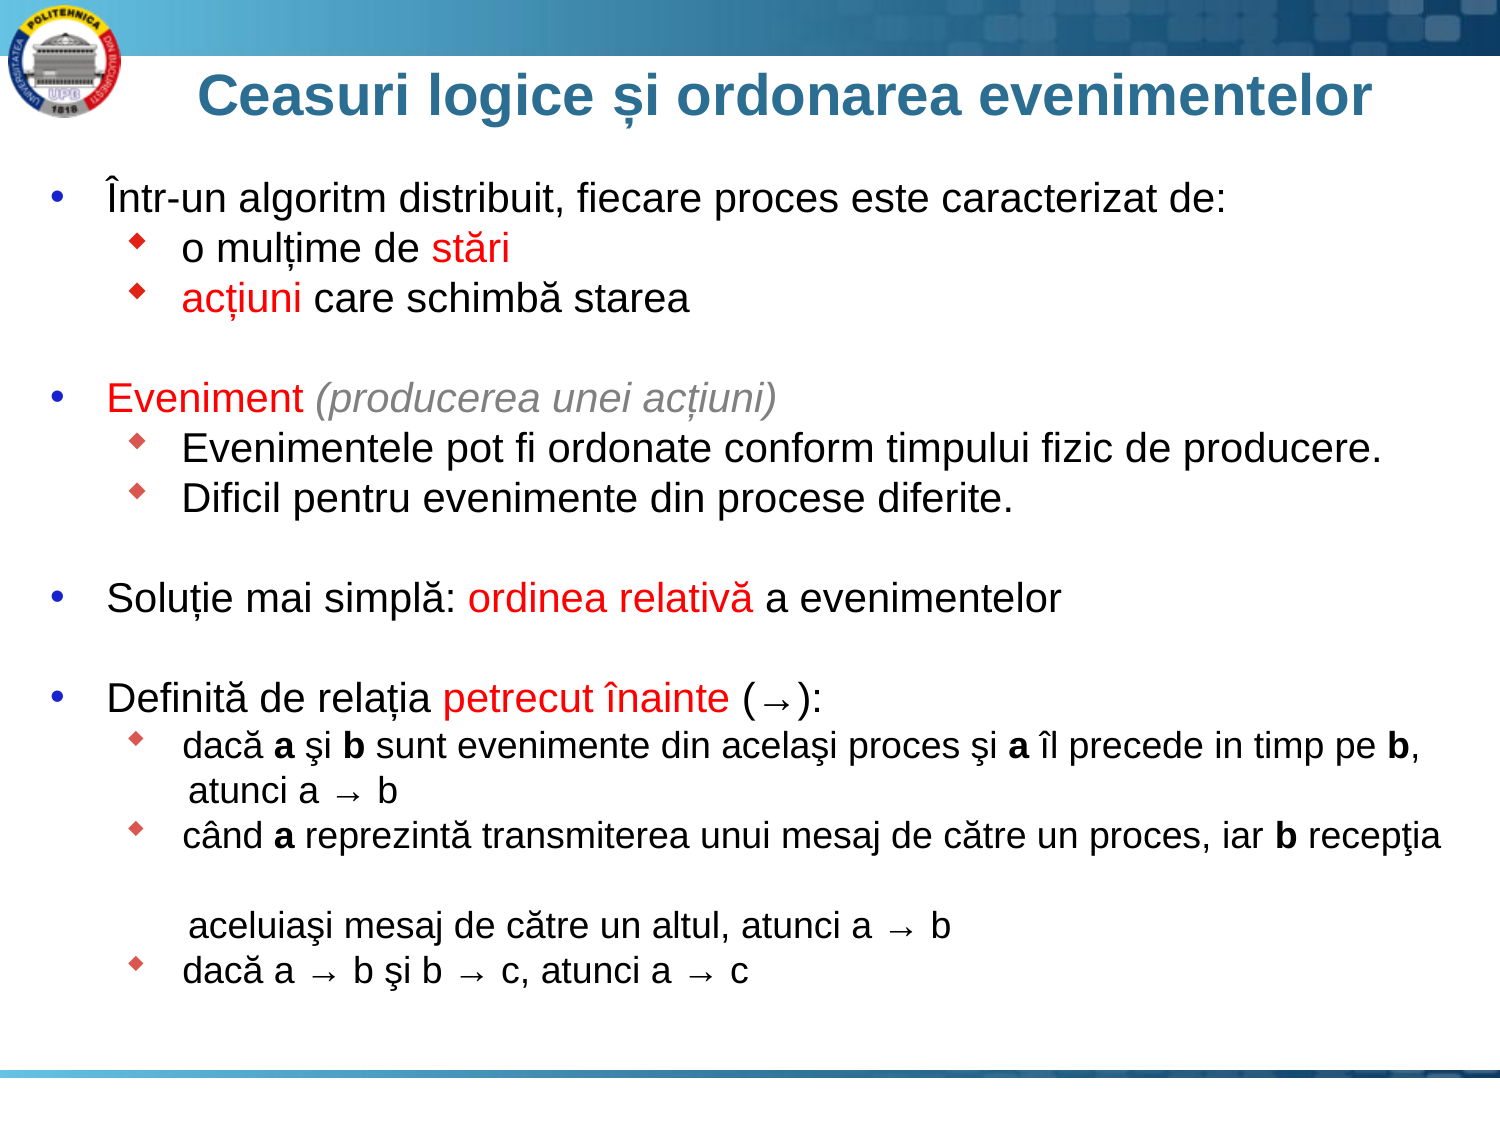

# Ceasuri logice și ordonarea evenimentelor
Într-un algoritm distribuit, fiecare proces este caracterizat de:
o mulțime de stări
acțiuni care schimbă starea

Eveniment (producerea unei acțiuni)
Evenimentele pot fi ordonate conform timpului fizic de producere.
Dificil pentru evenimente din procese diferite.

Soluție mai simplă: ordinea relativă a evenimentelor

Definită de relația petrecut înainte (→):
 dacă a şi b sunt evenimente din acelaşi proces şi a îl precede in timp pe b,
      atunci a → b
 când a reprezintă transmiterea unui mesaj de către un proces, iar b recepţia
      aceluiaşi mesaj de către un altul, atunci a → b
 dacă a → b şi b → c, atunci a → c